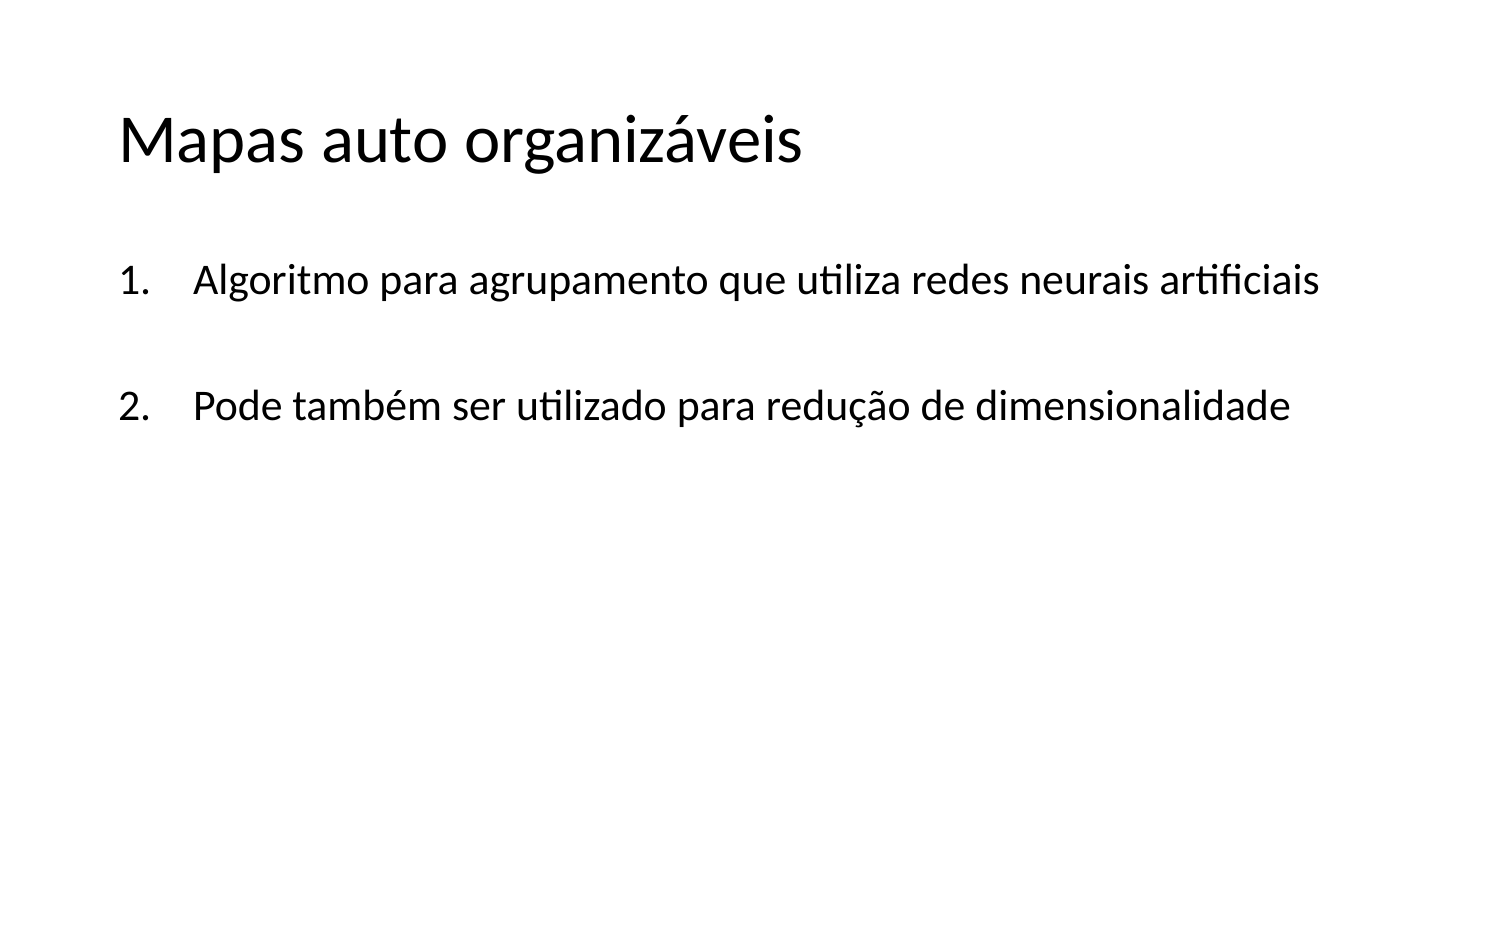

# Mapas auto organizáveis
Algoritmo para agrupamento que utiliza redes neurais artificiais

Pode também ser utilizado para redução de dimensionalidade